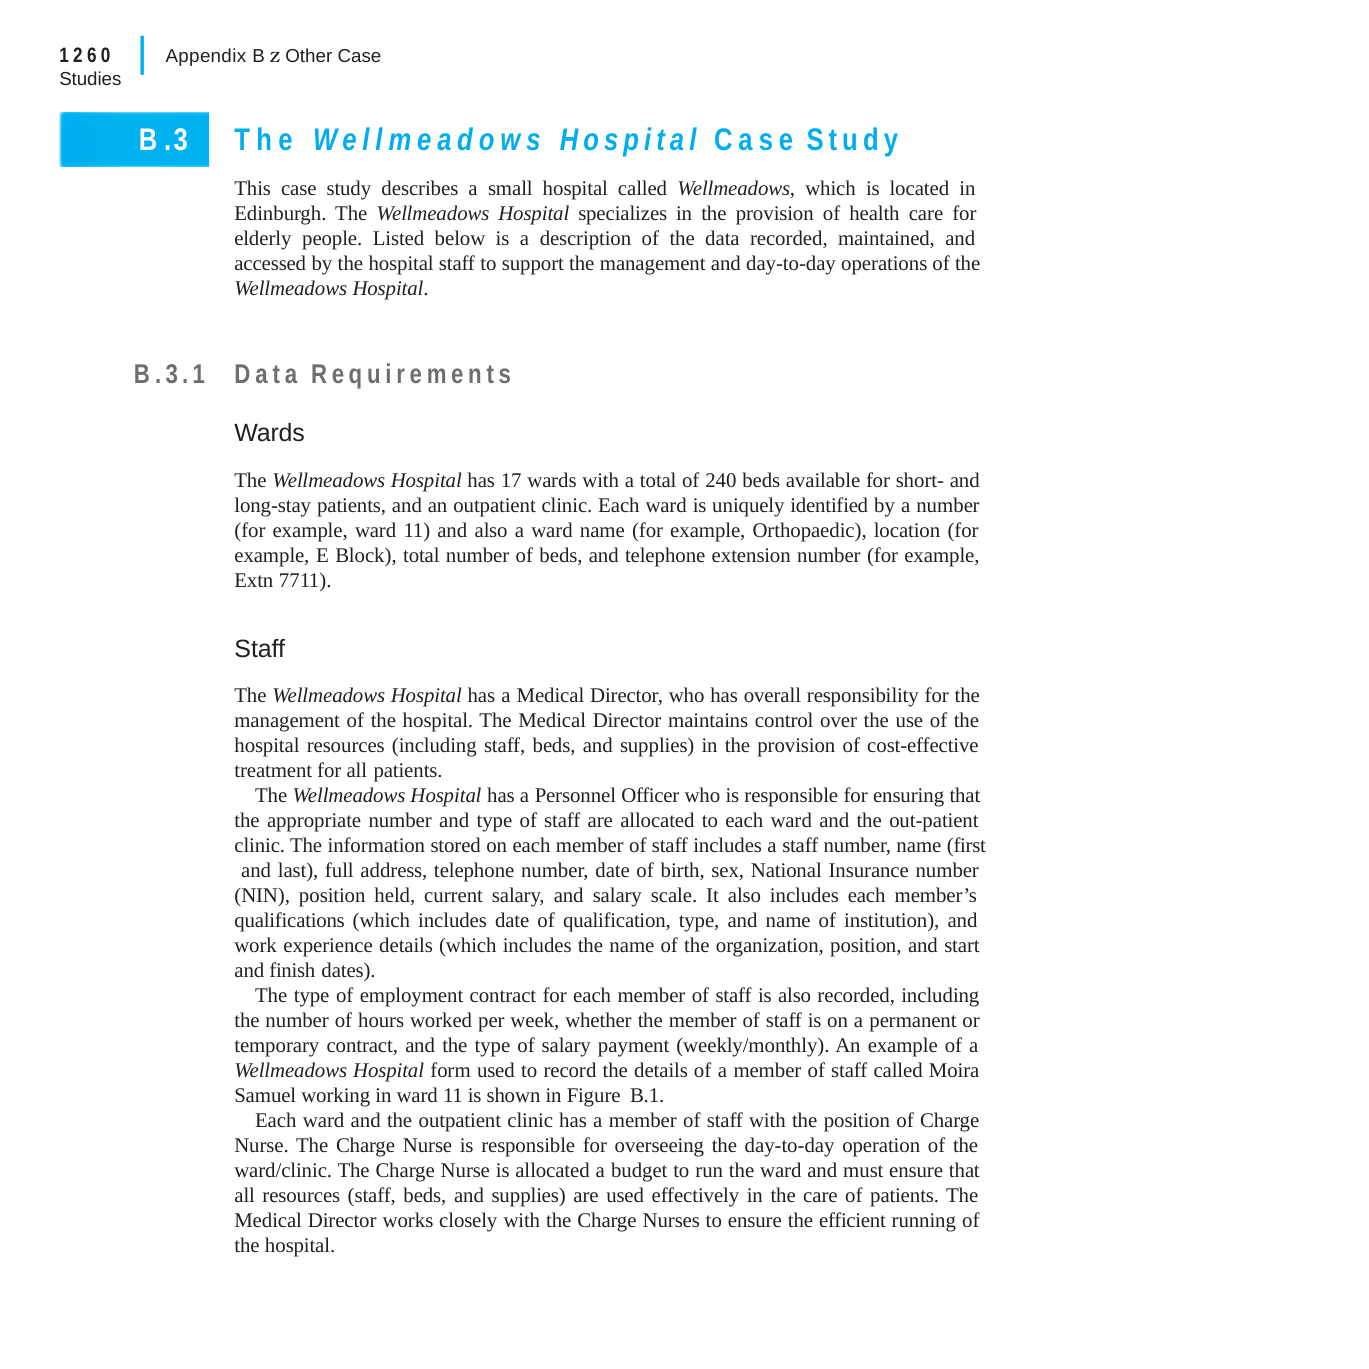

|
1260	Appendix B z Other Case Studies

The Wellmeadows Hospital Case Study
This case study describes a small hospital called Wellmeadows, which is located in  Edinburgh. The Wellmeadows Hospital specializes in the provision of health care for  elderly people. Listed below is a description of the data recorded, maintained, and  accessed by the hospital staff to support the management and day-to-day operations of the  Wellmeadows Hospital.
B.3
B.3.1
Data Requirements
Wards
The Wellmeadows Hospital has 17 wards with a total of 240 beds available for short- and  long-stay patients, and an outpatient clinic. Each ward is uniquely identified by a number  (for example, ward 11) and also a ward name (for example, Orthopaedic), location (for  example, E Block), total number of beds, and telephone extension number (for example,  Extn 7711).

Staff
The Wellmeadows Hospital has a Medical Director, who has overall responsibility for the  management of the hospital. The Medical Director maintains control over the use of the  hospital resources (including staff, beds, and supplies) in the provision of cost-effective  treatment for all patients.
The Wellmeadows Hospital has a Personnel Officer who is responsible for ensuring that  the appropriate number and type of staff are allocated to each ward and the out-patient  clinic. The information stored on each member of staff includes a staff number, name (first  and last), full address, telephone number, date of birth, sex, National Insurance number  (NIN), position held, current salary, and salary scale. It also includes each member’s  qualifications (which includes date of qualification, type, and name of institution), and  work experience details (which includes the name of the organization, position, and start  and finish dates).
The type of employment contract for each member of staff is also recorded, including  the number of hours worked per week, whether the member of staff is on a permanent or  temporary contract, and the type of salary payment (weekly/monthly). An example of a  Wellmeadows Hospital form used to record the details of a member of staff called Moira  Samuel working in ward 11 is shown in Figure B.1.
Each ward and the outpatient clinic has a member of staff with the position of Charge  Nurse. The Charge Nurse is responsible for overseeing the day-to-day operation of the  ward/clinic. The Charge Nurse is allocated a budget to run the ward and must ensure that  all resources (staff, beds, and supplies) are used effectively in the care of patients. The  Medical Director works closely with the Charge Nurses to ensure the efficient running of  the hospital.